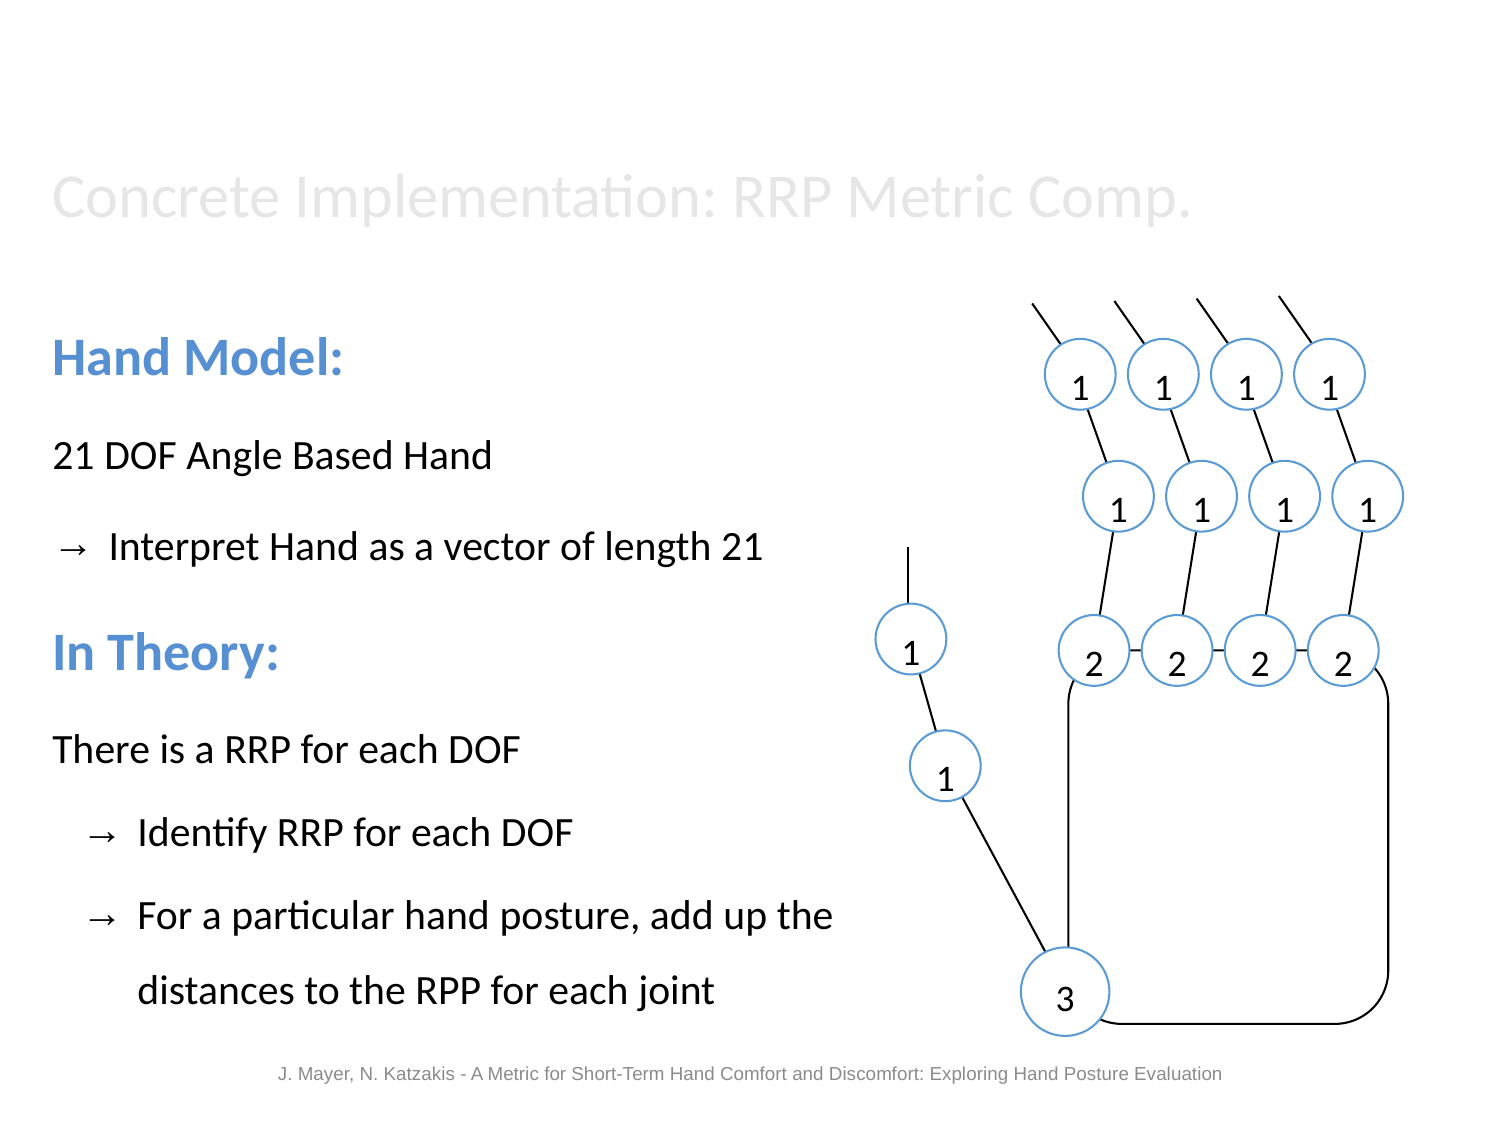

# Concrete Implementation: RRP Metric Comp.
Hand Model:
21 DOF Angle Based Hand
Interpret Hand as a vector of length 21
In Theory:
There is a RRP for each DOF
Identify RRP for each DOF
For a particular hand posture, add up the distances to the RPP for each joint
1
1
1
1
1
1
1
1
1
2
2
2
2

1
3
J. Mayer, N. Katzakis - A Metric for Short-Term Hand Comfort and Discomfort: Exploring Hand Posture Evaluation